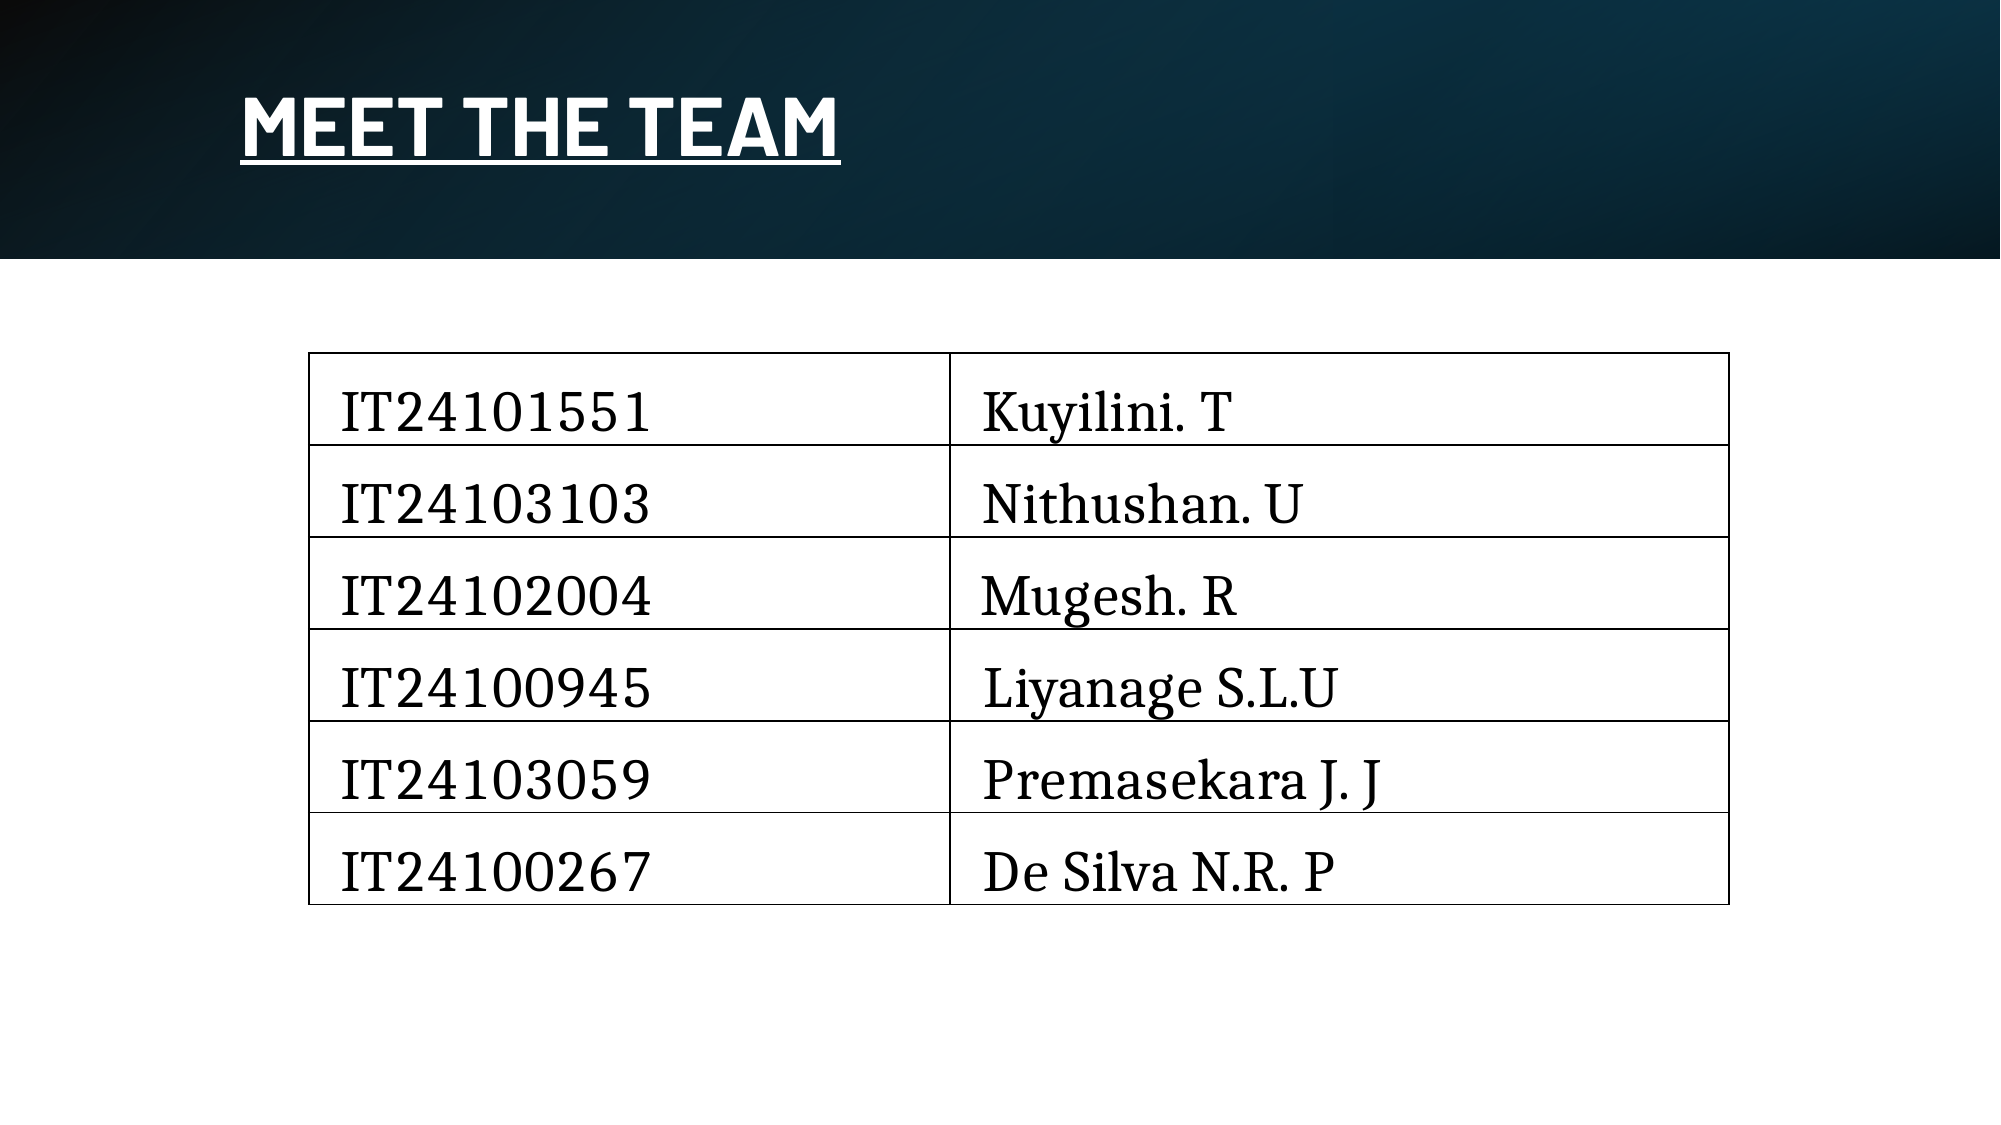

# MEET THE TEAM
| IT24101551 | Kuyilini. T |
| --- | --- |
| IT24103103 | Nithushan. U |
| IT24102004 | Mugesh. R |
| IT24100945 | Liyanage S.L.U |
| IT24103059 | Premasekara J. J |
| IT24100267 | De Silva N.R. P |